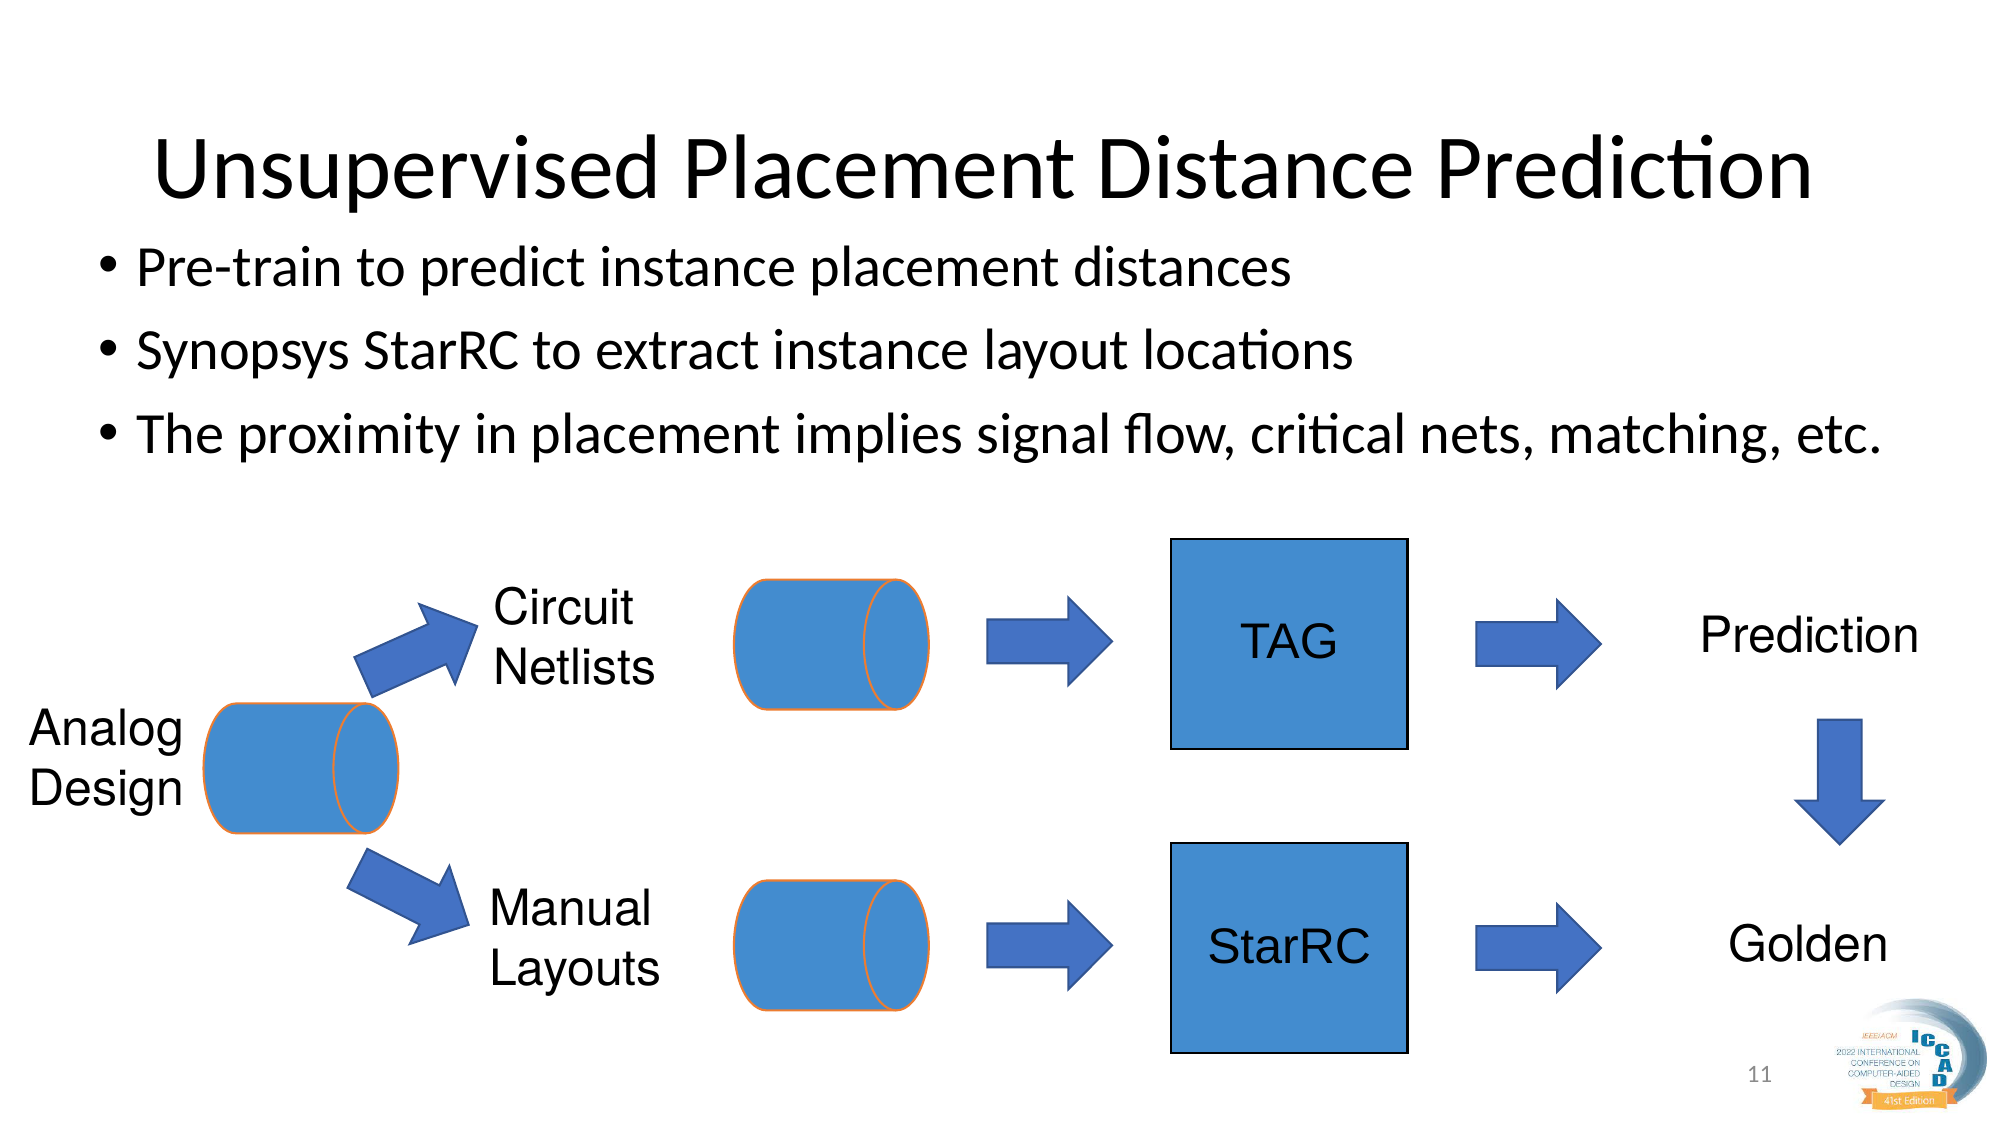

# Unsupervised Placement Distance Prediction
Pre-train to predict instance placement distances
Synopsys StarRC to extract instance layout locations
The proximity in placement implies signal flow, critical nets, matching, etc.

TAG
Circuit
Netlists

Prediction

Analog
Design

StarRC

Manual
Layouts

Golden
11